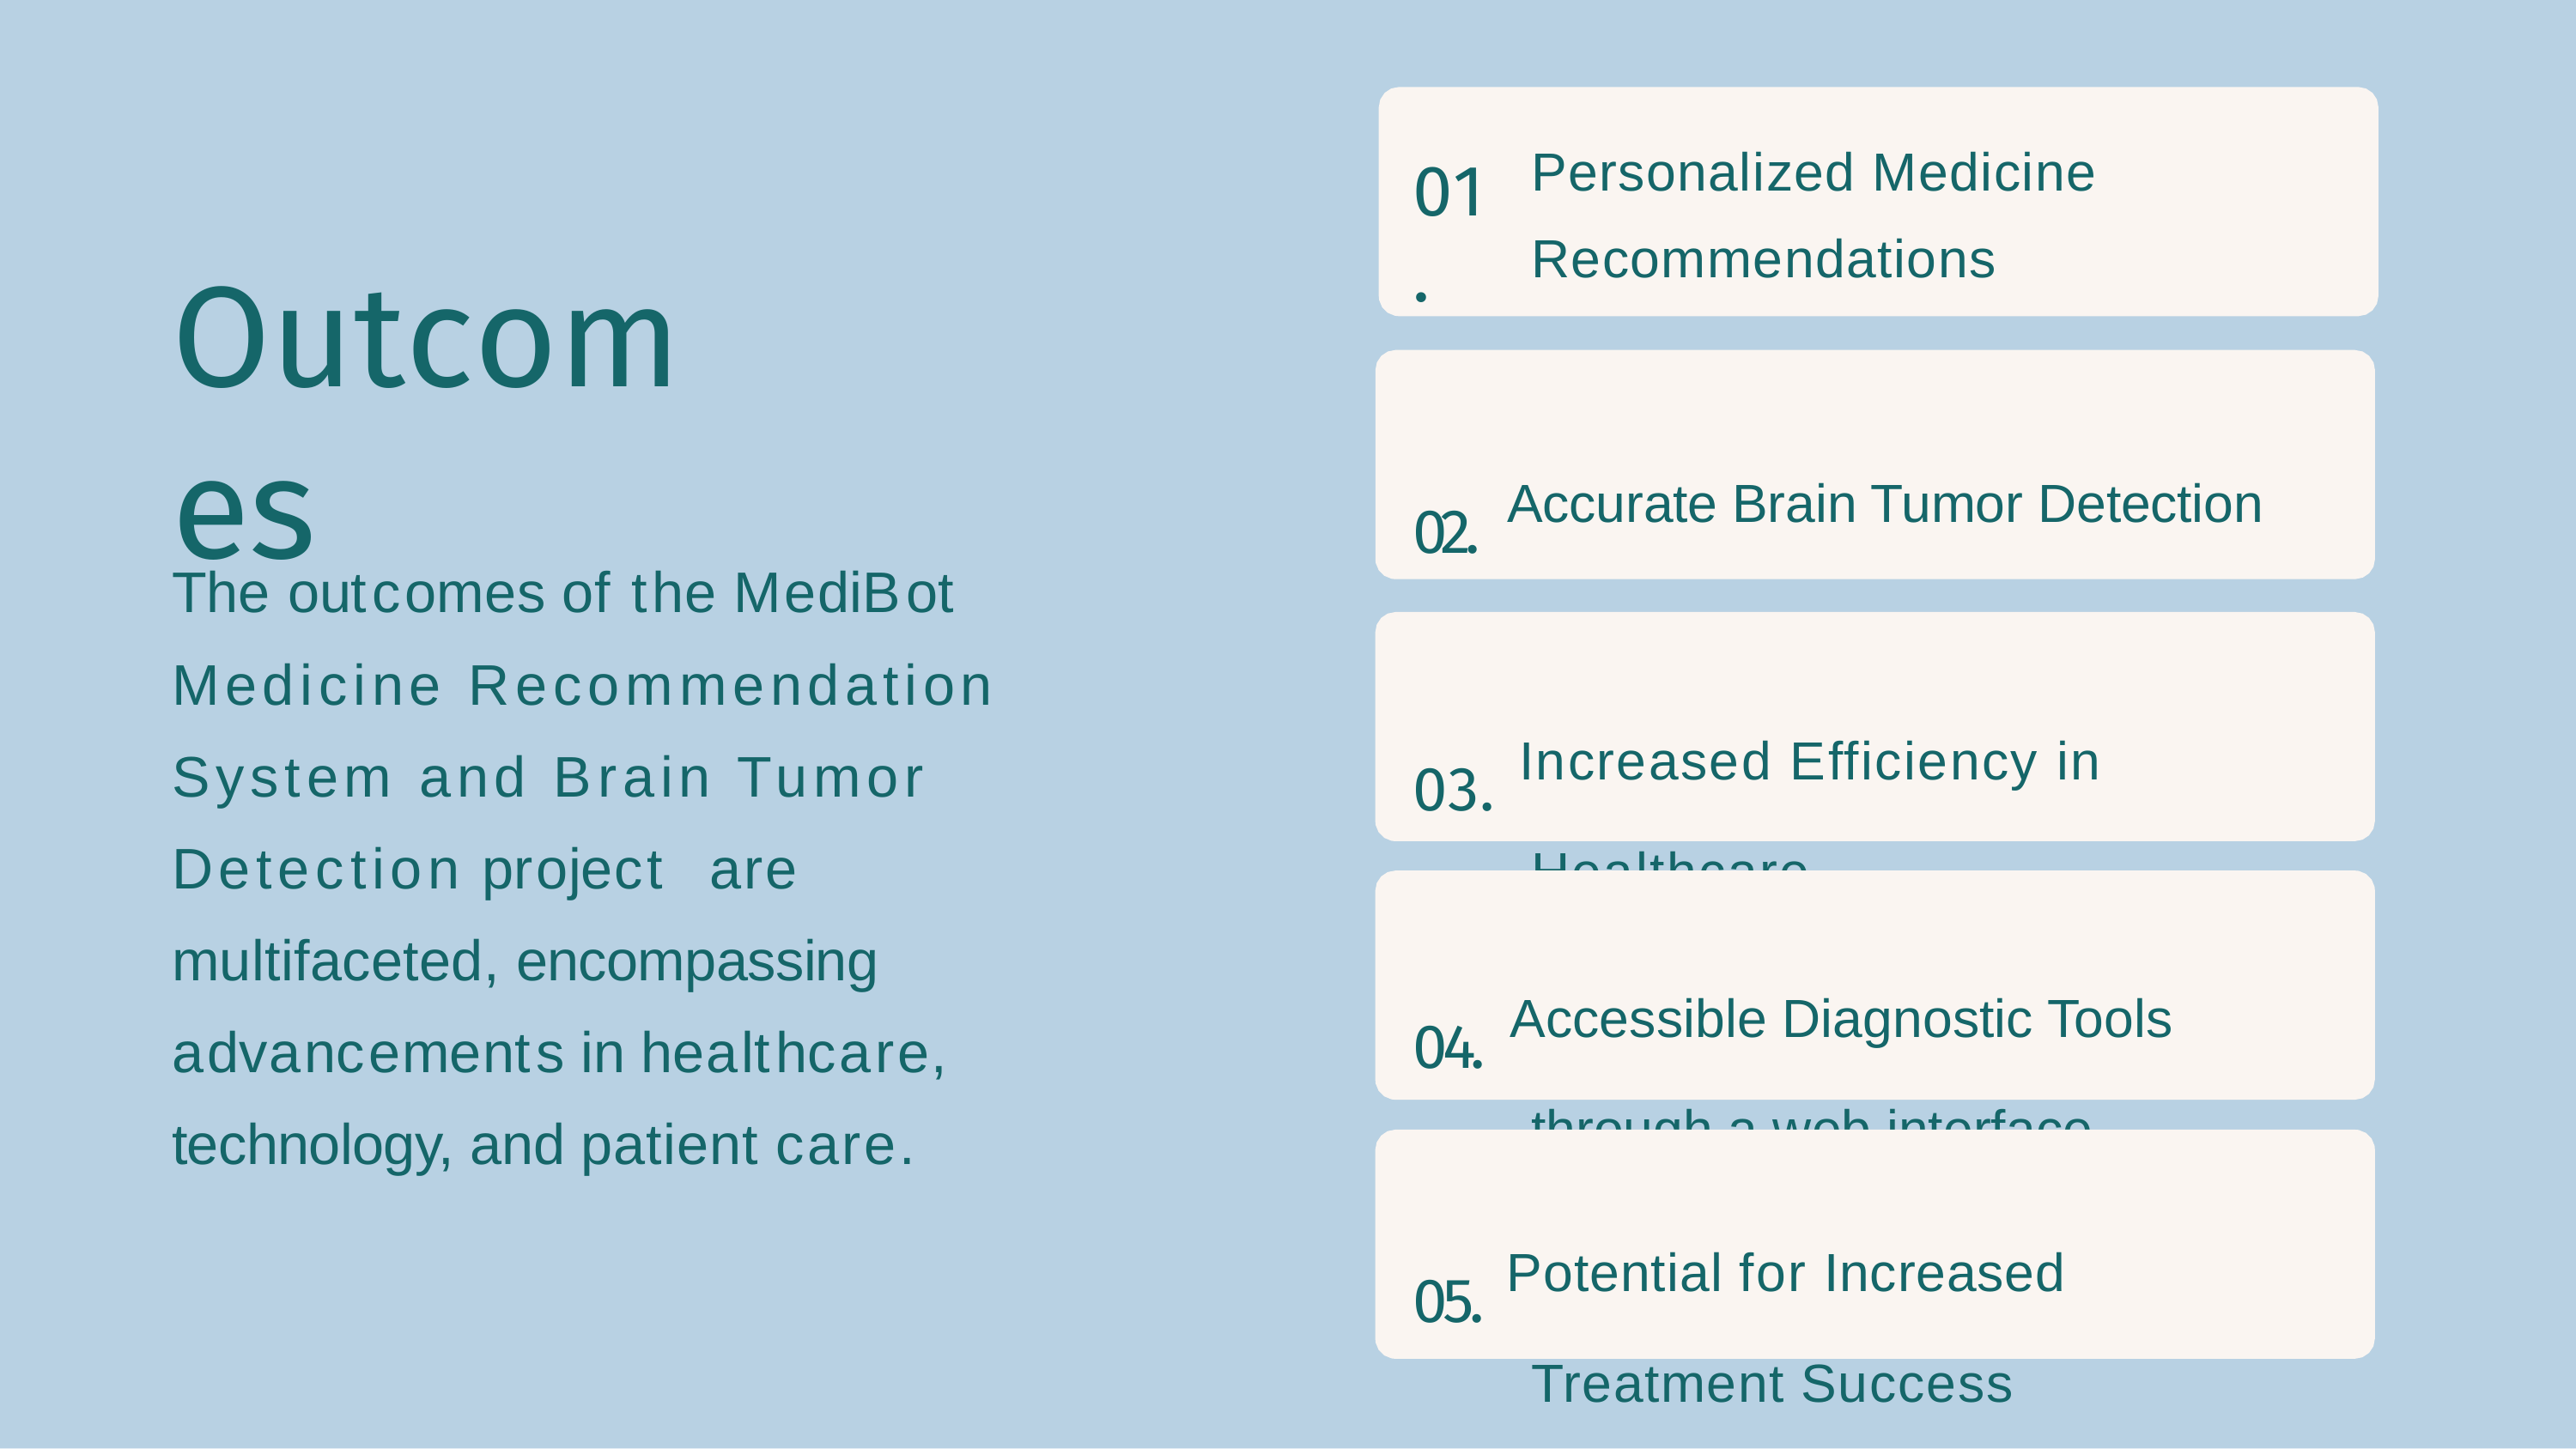

Personalized Medicine Recommendations
01.
Outcomes

02. Accurate Brain Tumor Detection
The outcomes of the MediBot  Medicine Recommendation  System and Brain Tumor Detection project  are multifaceted, encompassing  advancements in healthcare,  technology, and patient care.

03. Increased Efficiency in Healthcare

04. Accessible Diagnostic Tools through a web interface

05. Potential for Increased  Treatment Success